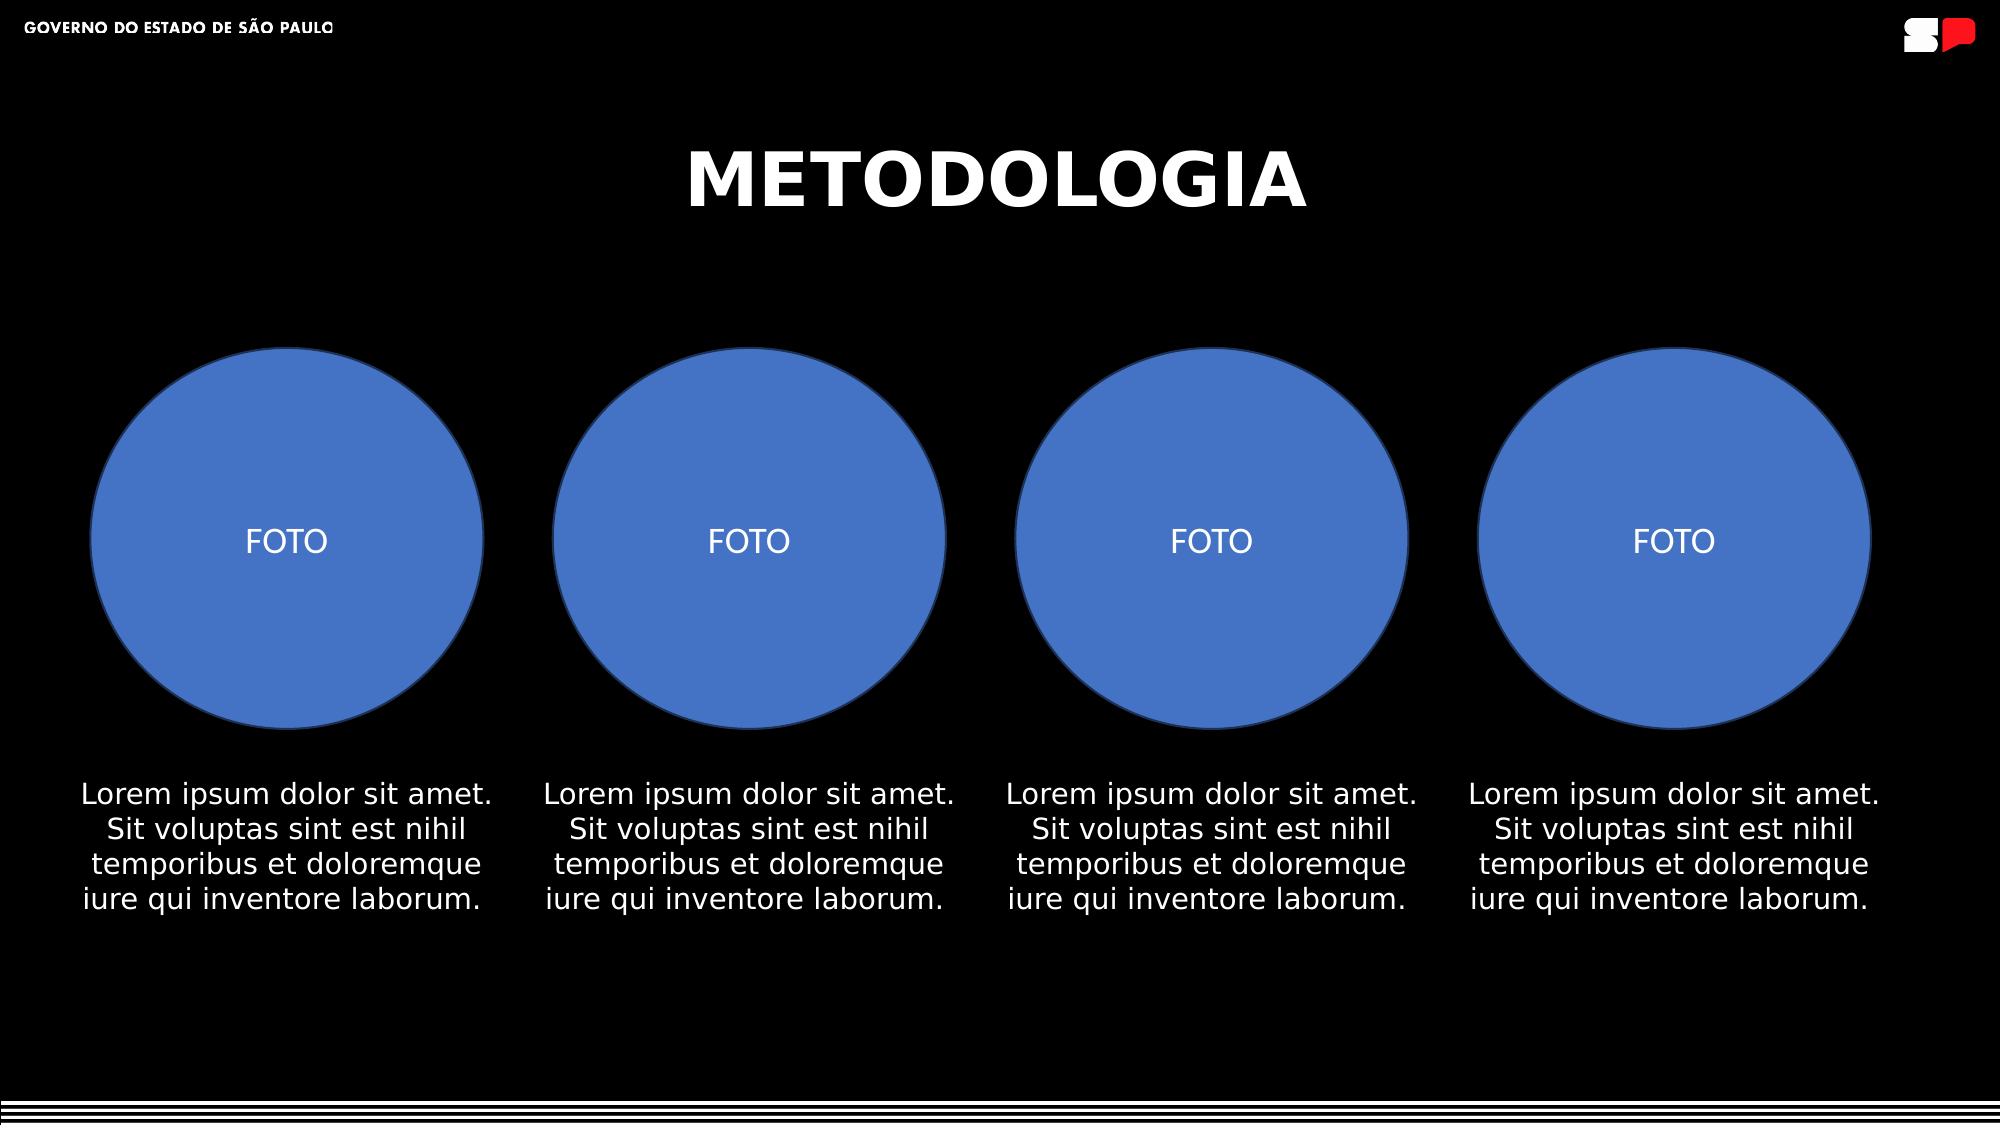

METODOLOGIA
FOTO
FOTO
FOTO
FOTO
Lorem ipsum dolor sit amet. Sit voluptas sint est nihil temporibus et doloremque iure qui inventore laborum.
Lorem ipsum dolor sit amet. Sit voluptas sint est nihil temporibus et doloremque iure qui inventore laborum.
Lorem ipsum dolor sit amet. Sit voluptas sint est nihil temporibus et doloremque iure qui inventore laborum.
Lorem ipsum dolor sit amet. Sit voluptas sint est nihil temporibus et doloremque iure qui inventore laborum.